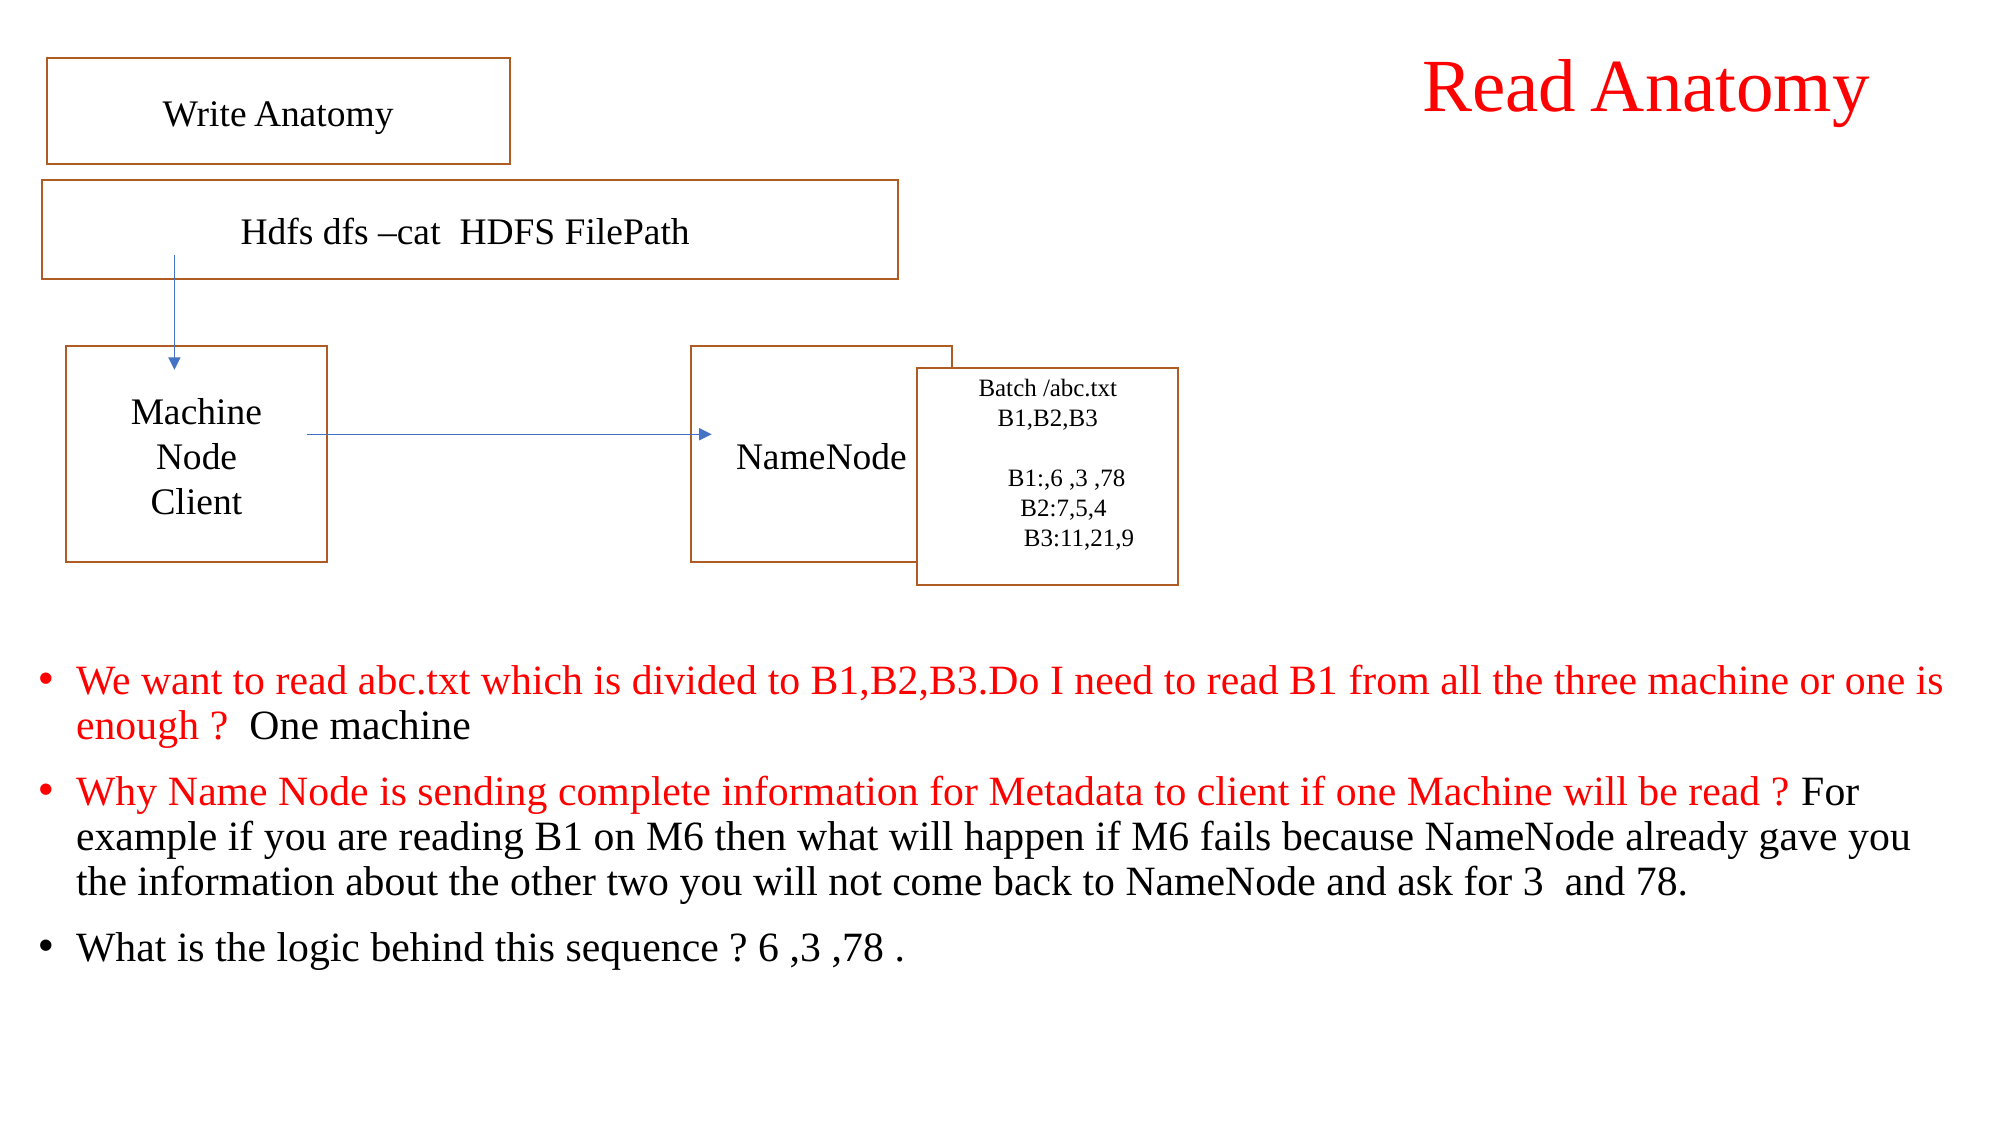

# Read Anatomy
Write Anatomy
Hdfs dfs –cat  HDFS FilePath
Machine
Node
Client
NameNode
Batch /abc.txt
B1,B2,B3

      B1:,6 ,3 ,78
      B2:7,5,4
          B3:11,21,9

We want to read abc.txt which is divided to B1,B2,B3.Do I need to read B1 from all the three machine or one is enough ?  One machine
Why Name Node is sending complete information for Metadata to client if one Machine will be read ? For example if you are reading B1 on M6 then what will happen if M6 fails because NameNode already gave you the information about the other two you will not come back to NameNode and ask for 3  and 78.
What is the logic behind this sequence ? 6 ,3 ,78 .